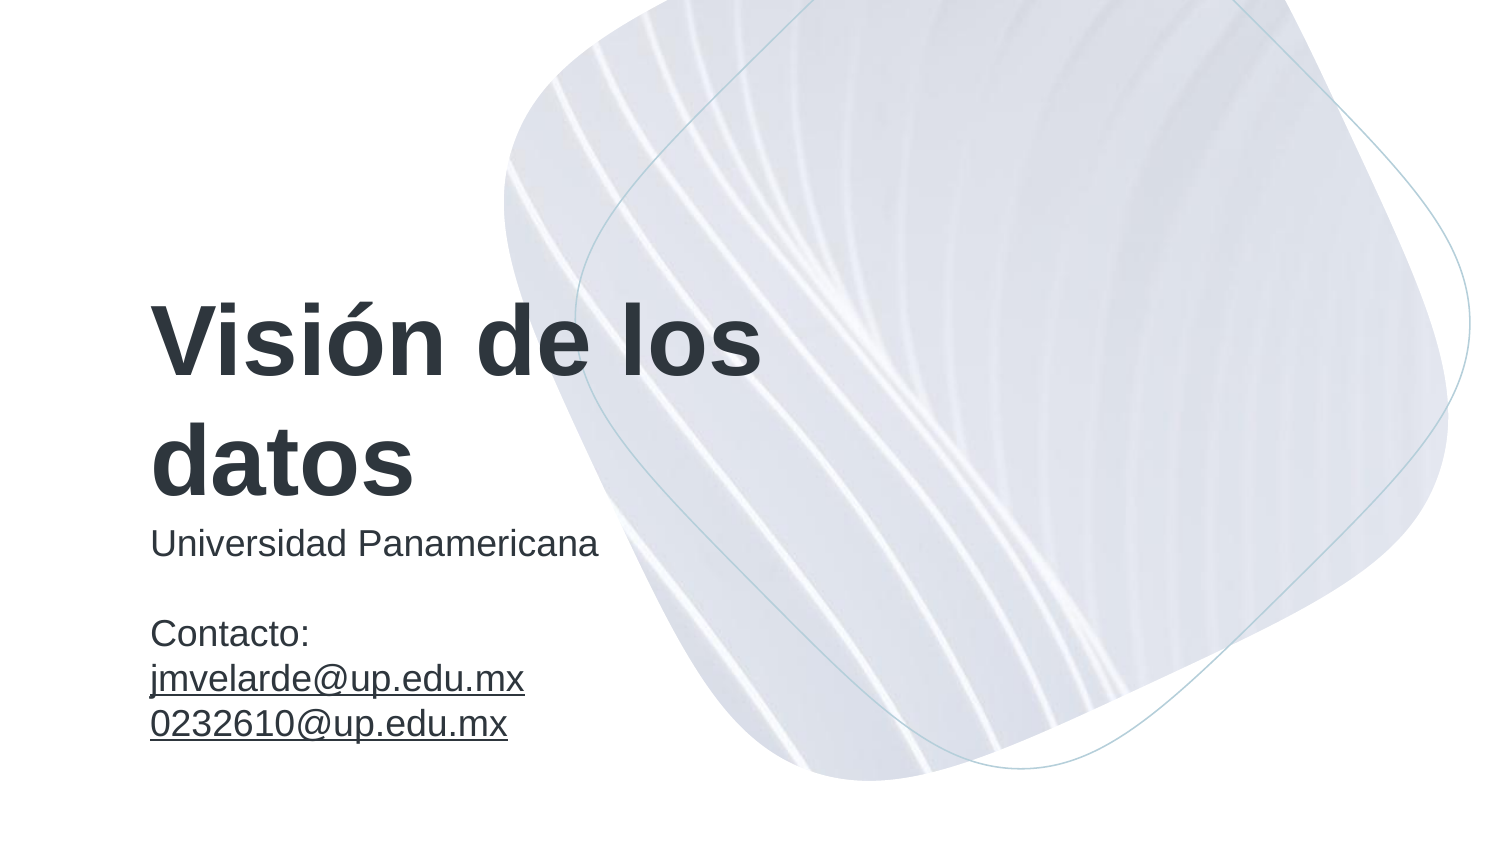

# Visión de los datos
Universidad Panamericana

Contacto:
jmvelarde@up.edu.mx
0232610@up.edu.mx